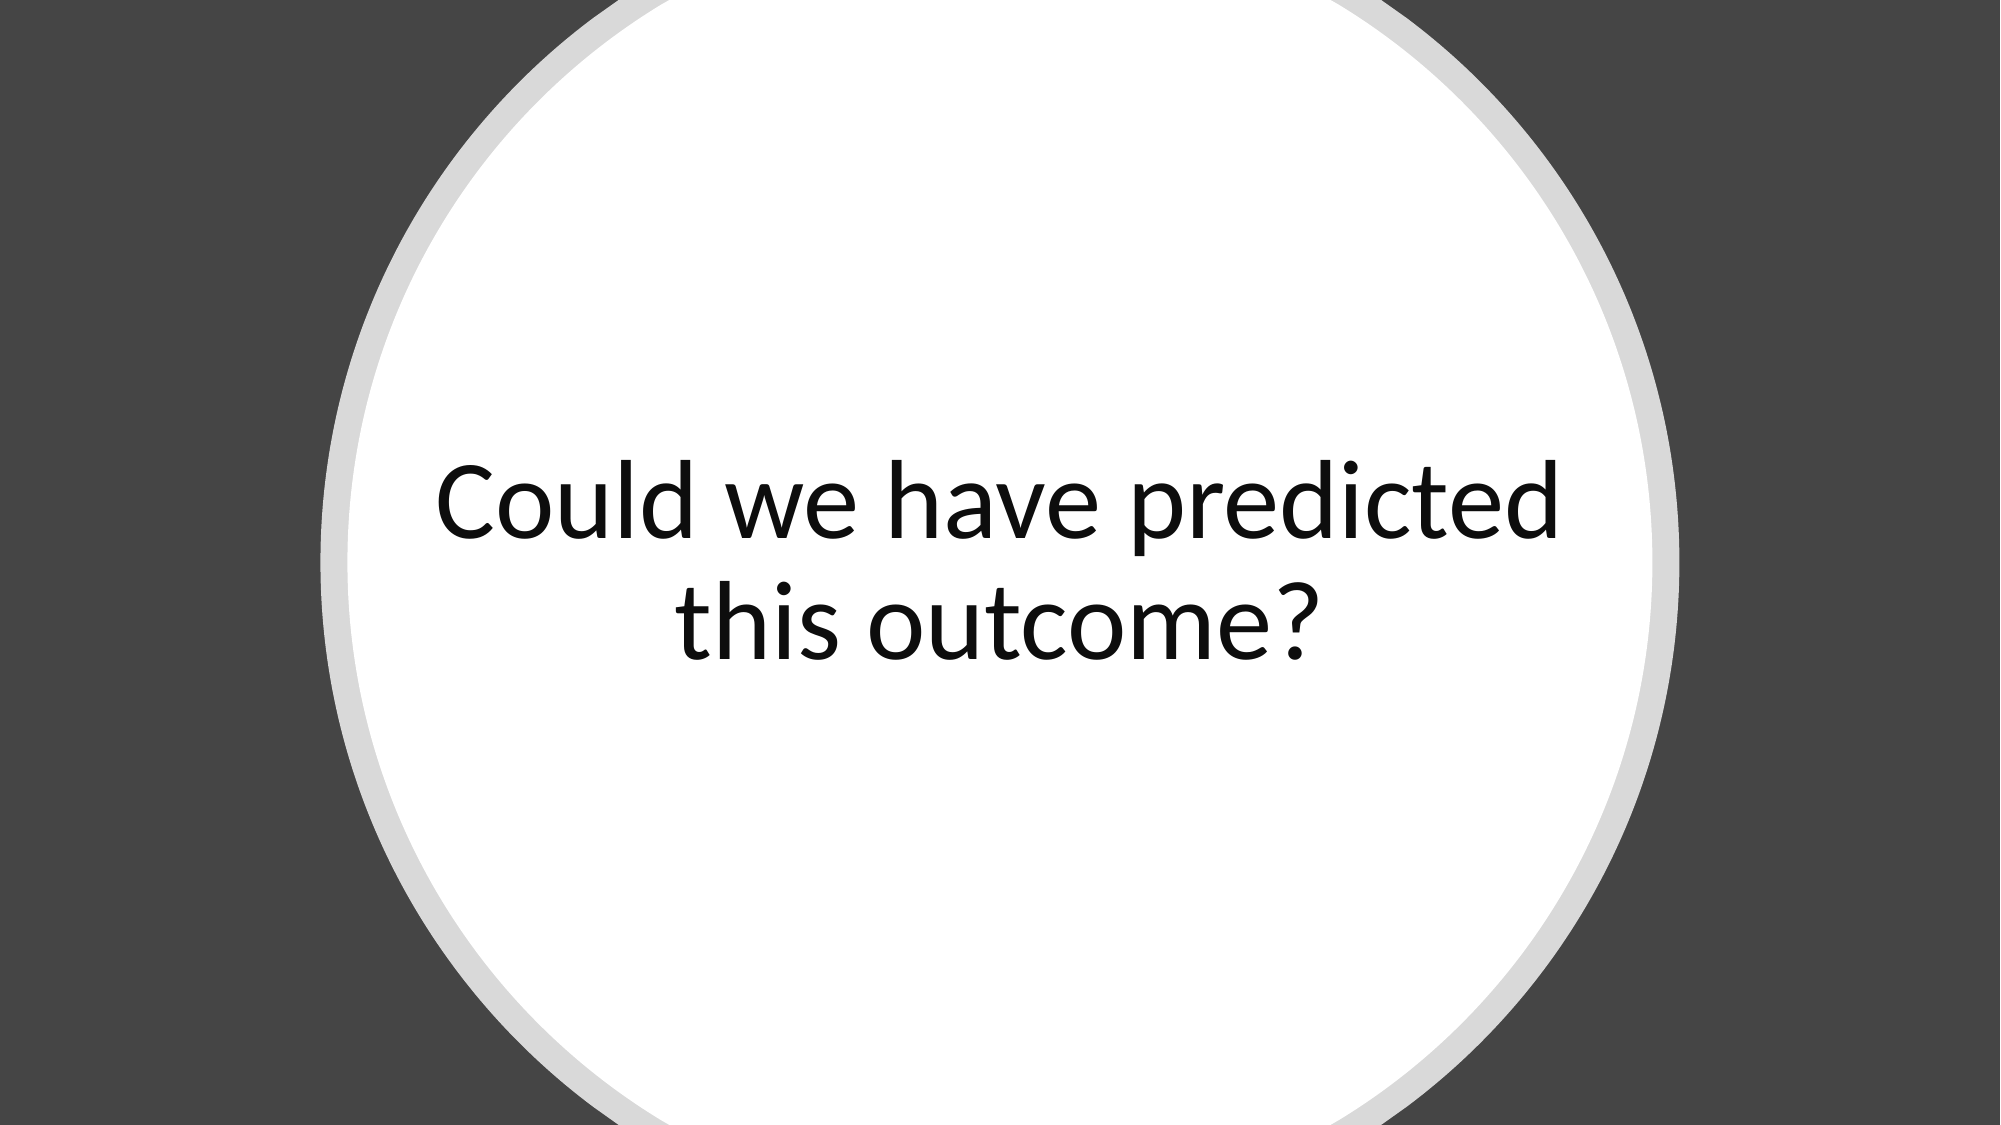

# Could we have predicted this outcome?